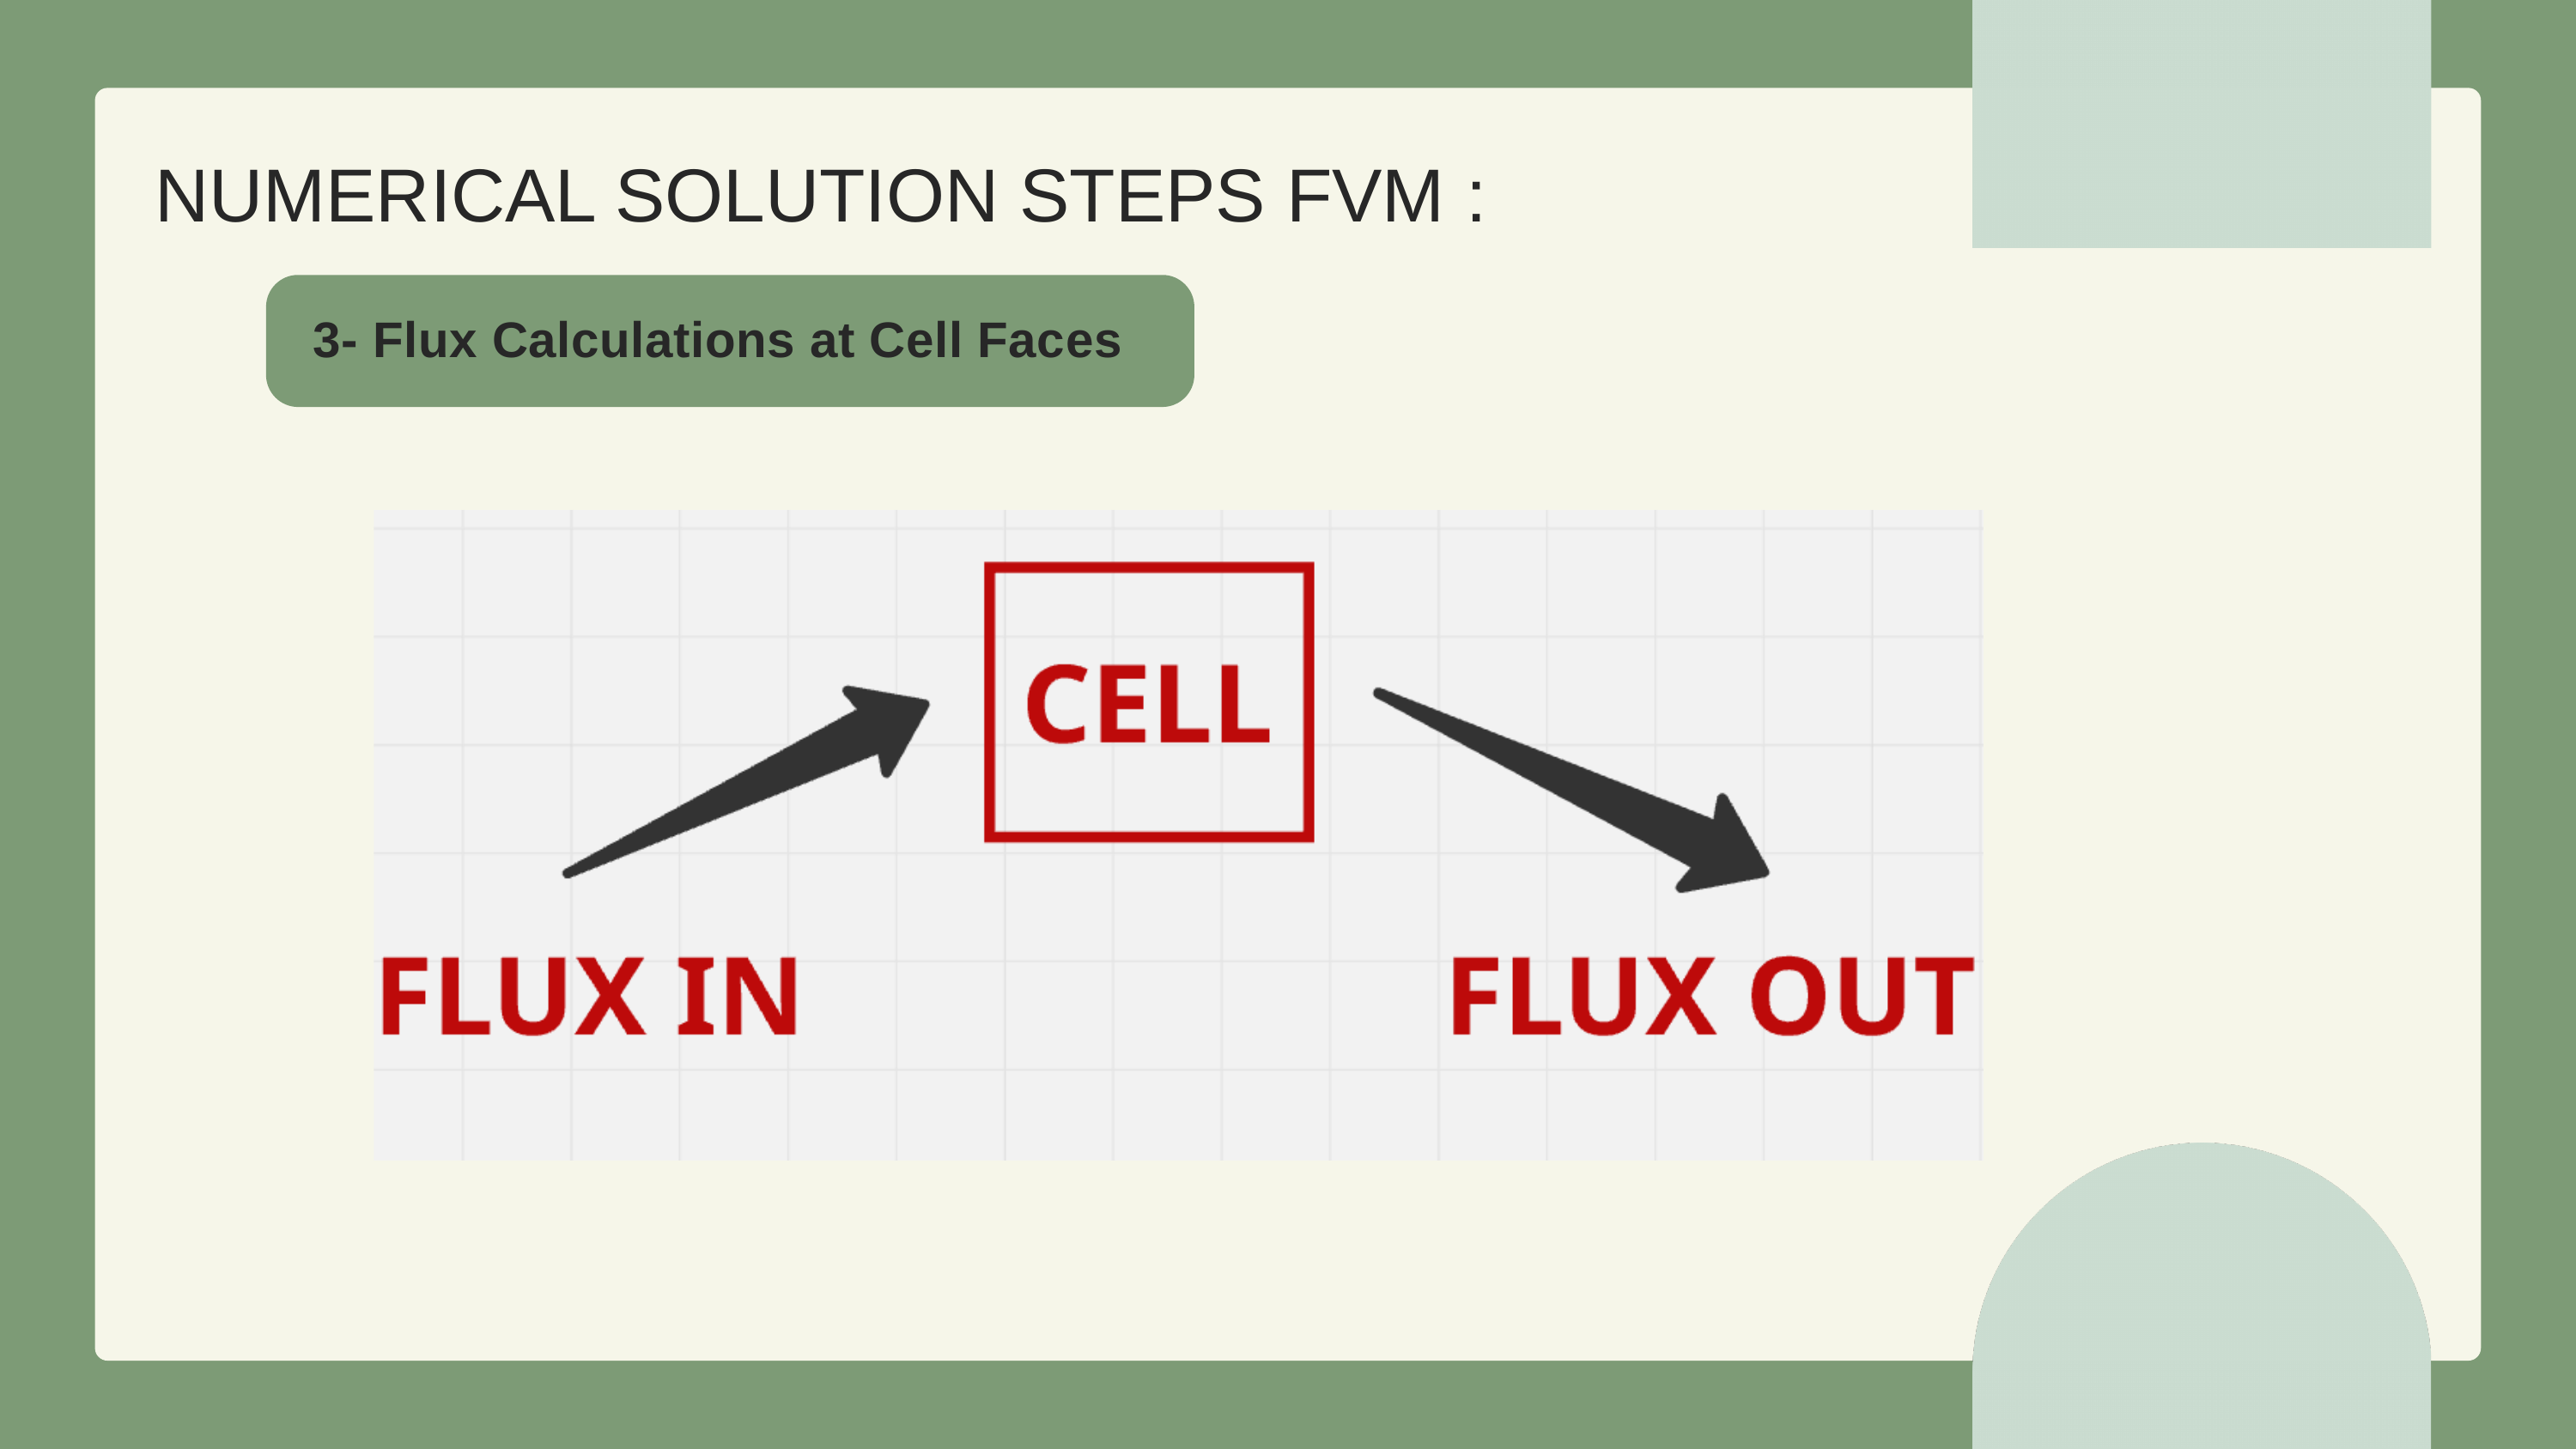

NUMERICAL SOLUTION STEPS FVM :

3- Flux Calculations at Cell Faces